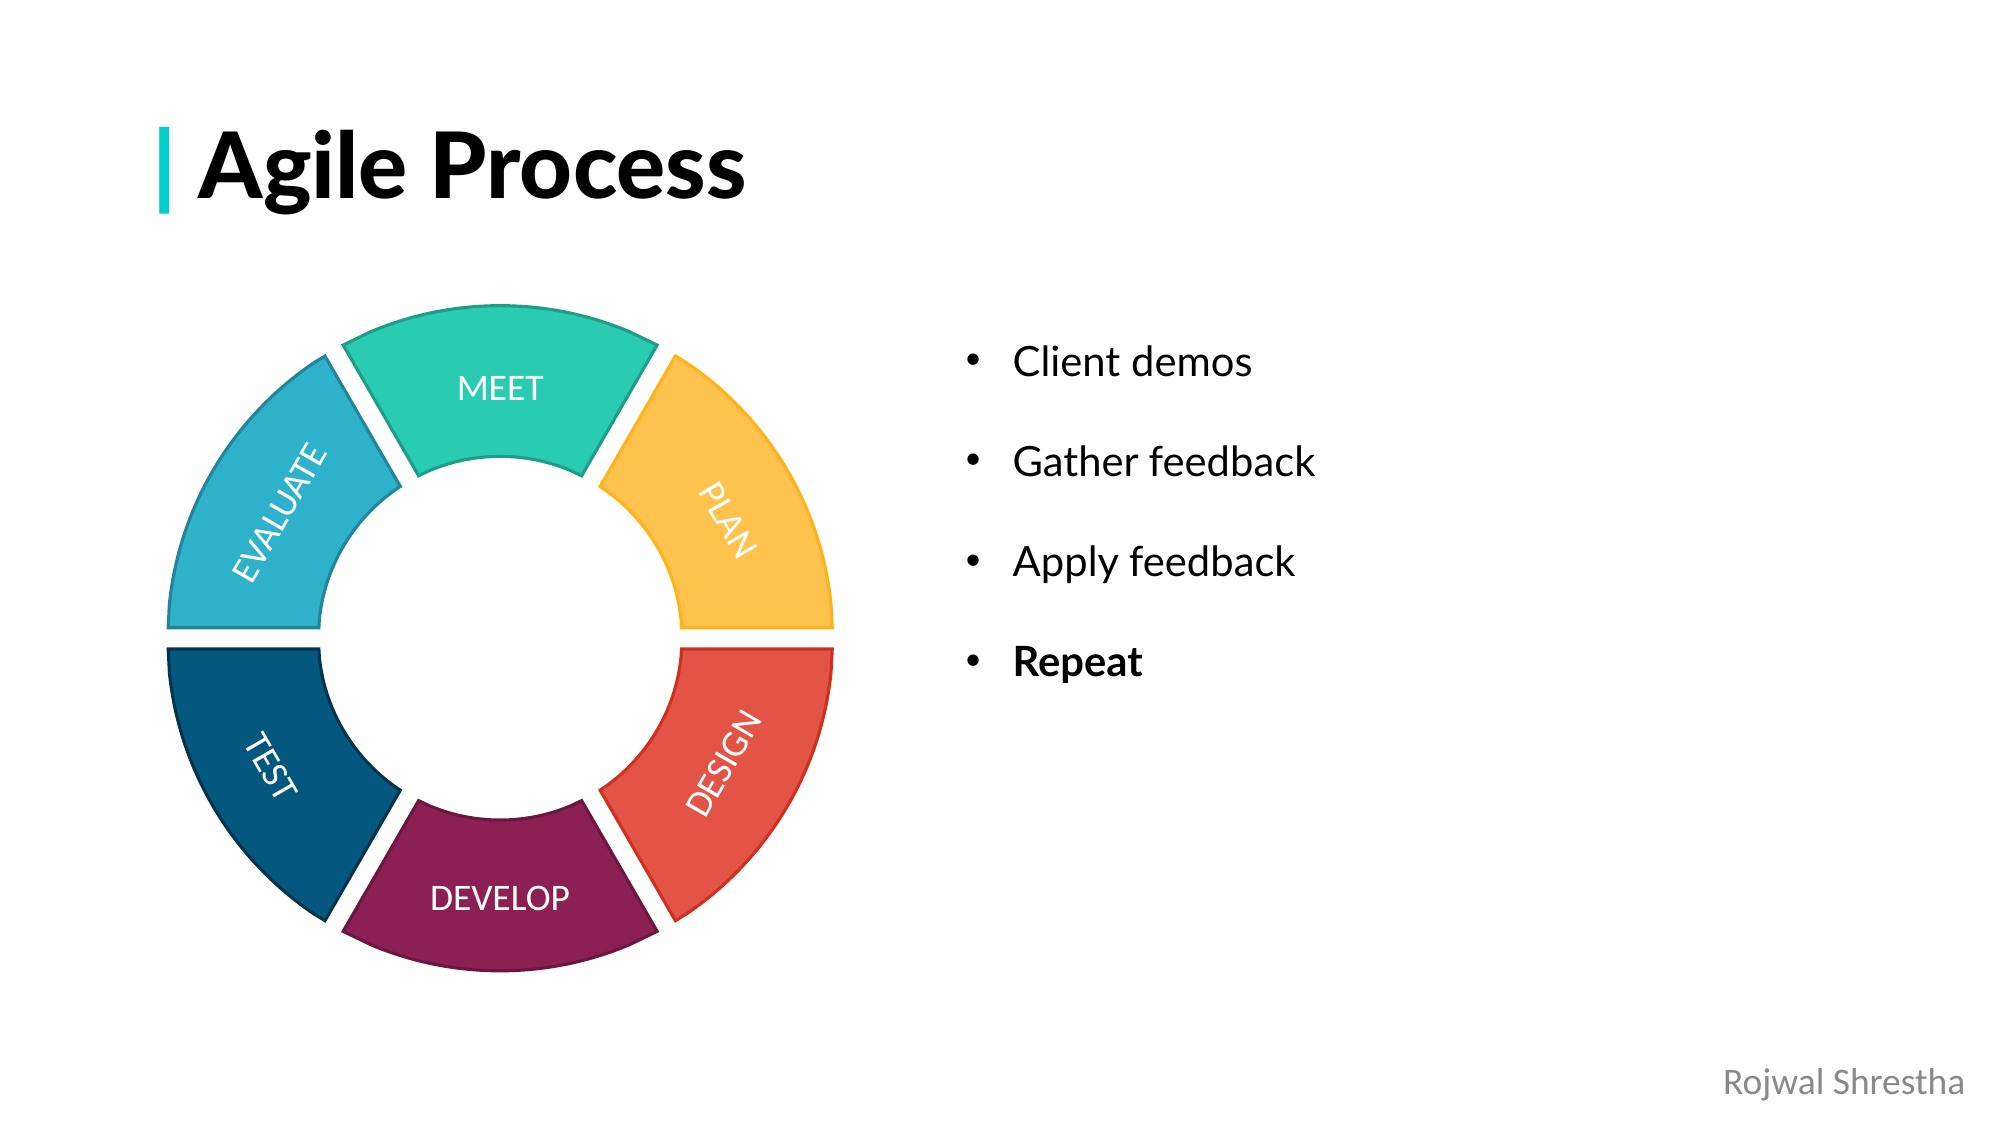

# | Agile Process
Client demos
Gather feedback
Apply feedback
Repeat

MEET

EVALUATE

PLAN

TEST

DESIGN

DEVELOP
Rojwal Shrestha